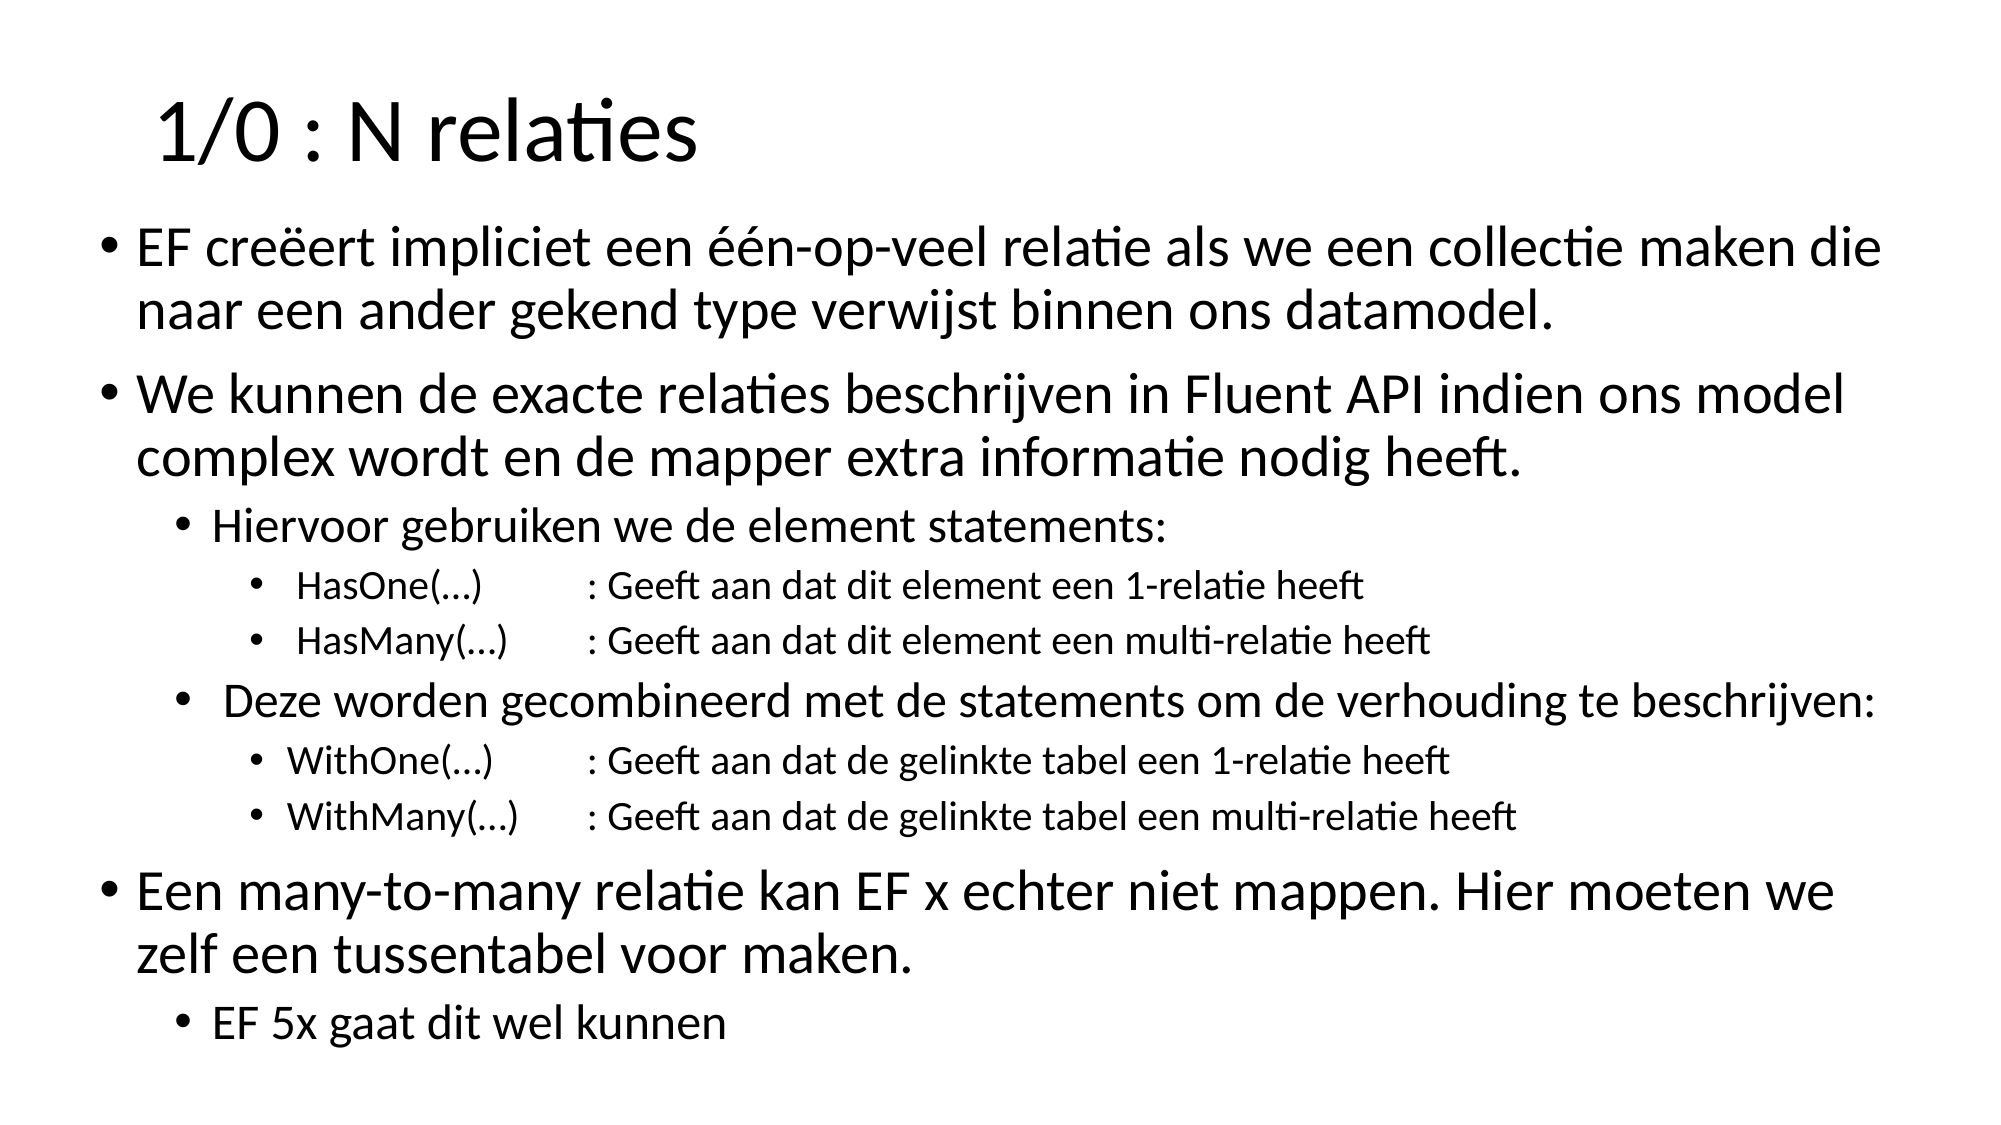

# 1/0 : N relaties
EF creëert impliciet een één-op-veel relatie als we een collectie maken die naar een ander gekend type verwijst binnen ons datamodel.
We kunnen de exacte relaties beschrijven in Fluent API indien ons model complex wordt en de mapper extra informatie nodig heeft.
Hiervoor gebruiken we de element statements:
 HasOne(…) 	: Geeft aan dat dit element een 1-relatie heeft
 HasMany(…)	: Geeft aan dat dit element een multi-relatie heeft
 Deze worden gecombineerd met de statements om de verhouding te beschrijven:
WithOne(…)	: Geeft aan dat de gelinkte tabel een 1-relatie heeft
WithMany(…)	: Geeft aan dat de gelinkte tabel een multi-relatie heeft
Een many-to-many relatie kan EF x echter niet mappen. Hier moeten we zelf een tussentabel voor maken.
EF 5x gaat dit wel kunnen